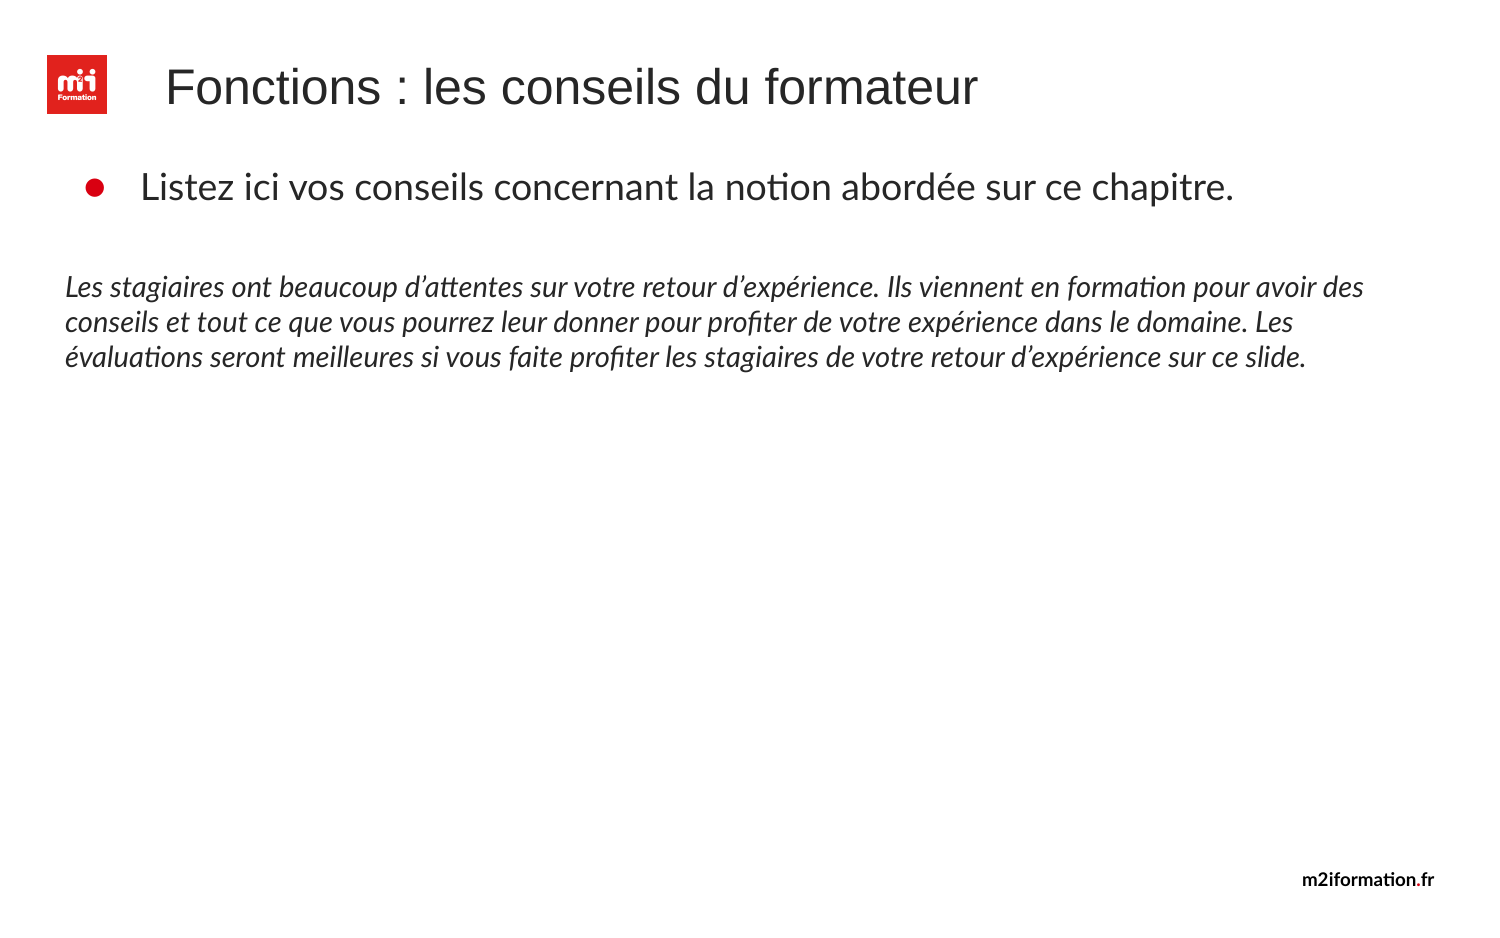

# Fonctions : les conseils du formateur
Listez ici vos conseils concernant la notion abordée sur ce chapitre.

Les stagiaires ont beaucoup d’attentes sur votre retour d’expérience. Ils viennent en formation pour avoir des conseils et tout ce que vous pourrez leur donner pour profiter de votre expérience dans le domaine. Les évaluations seront meilleures si vous faite profiter les stagiaires de votre retour d’expérience sur ce slide.